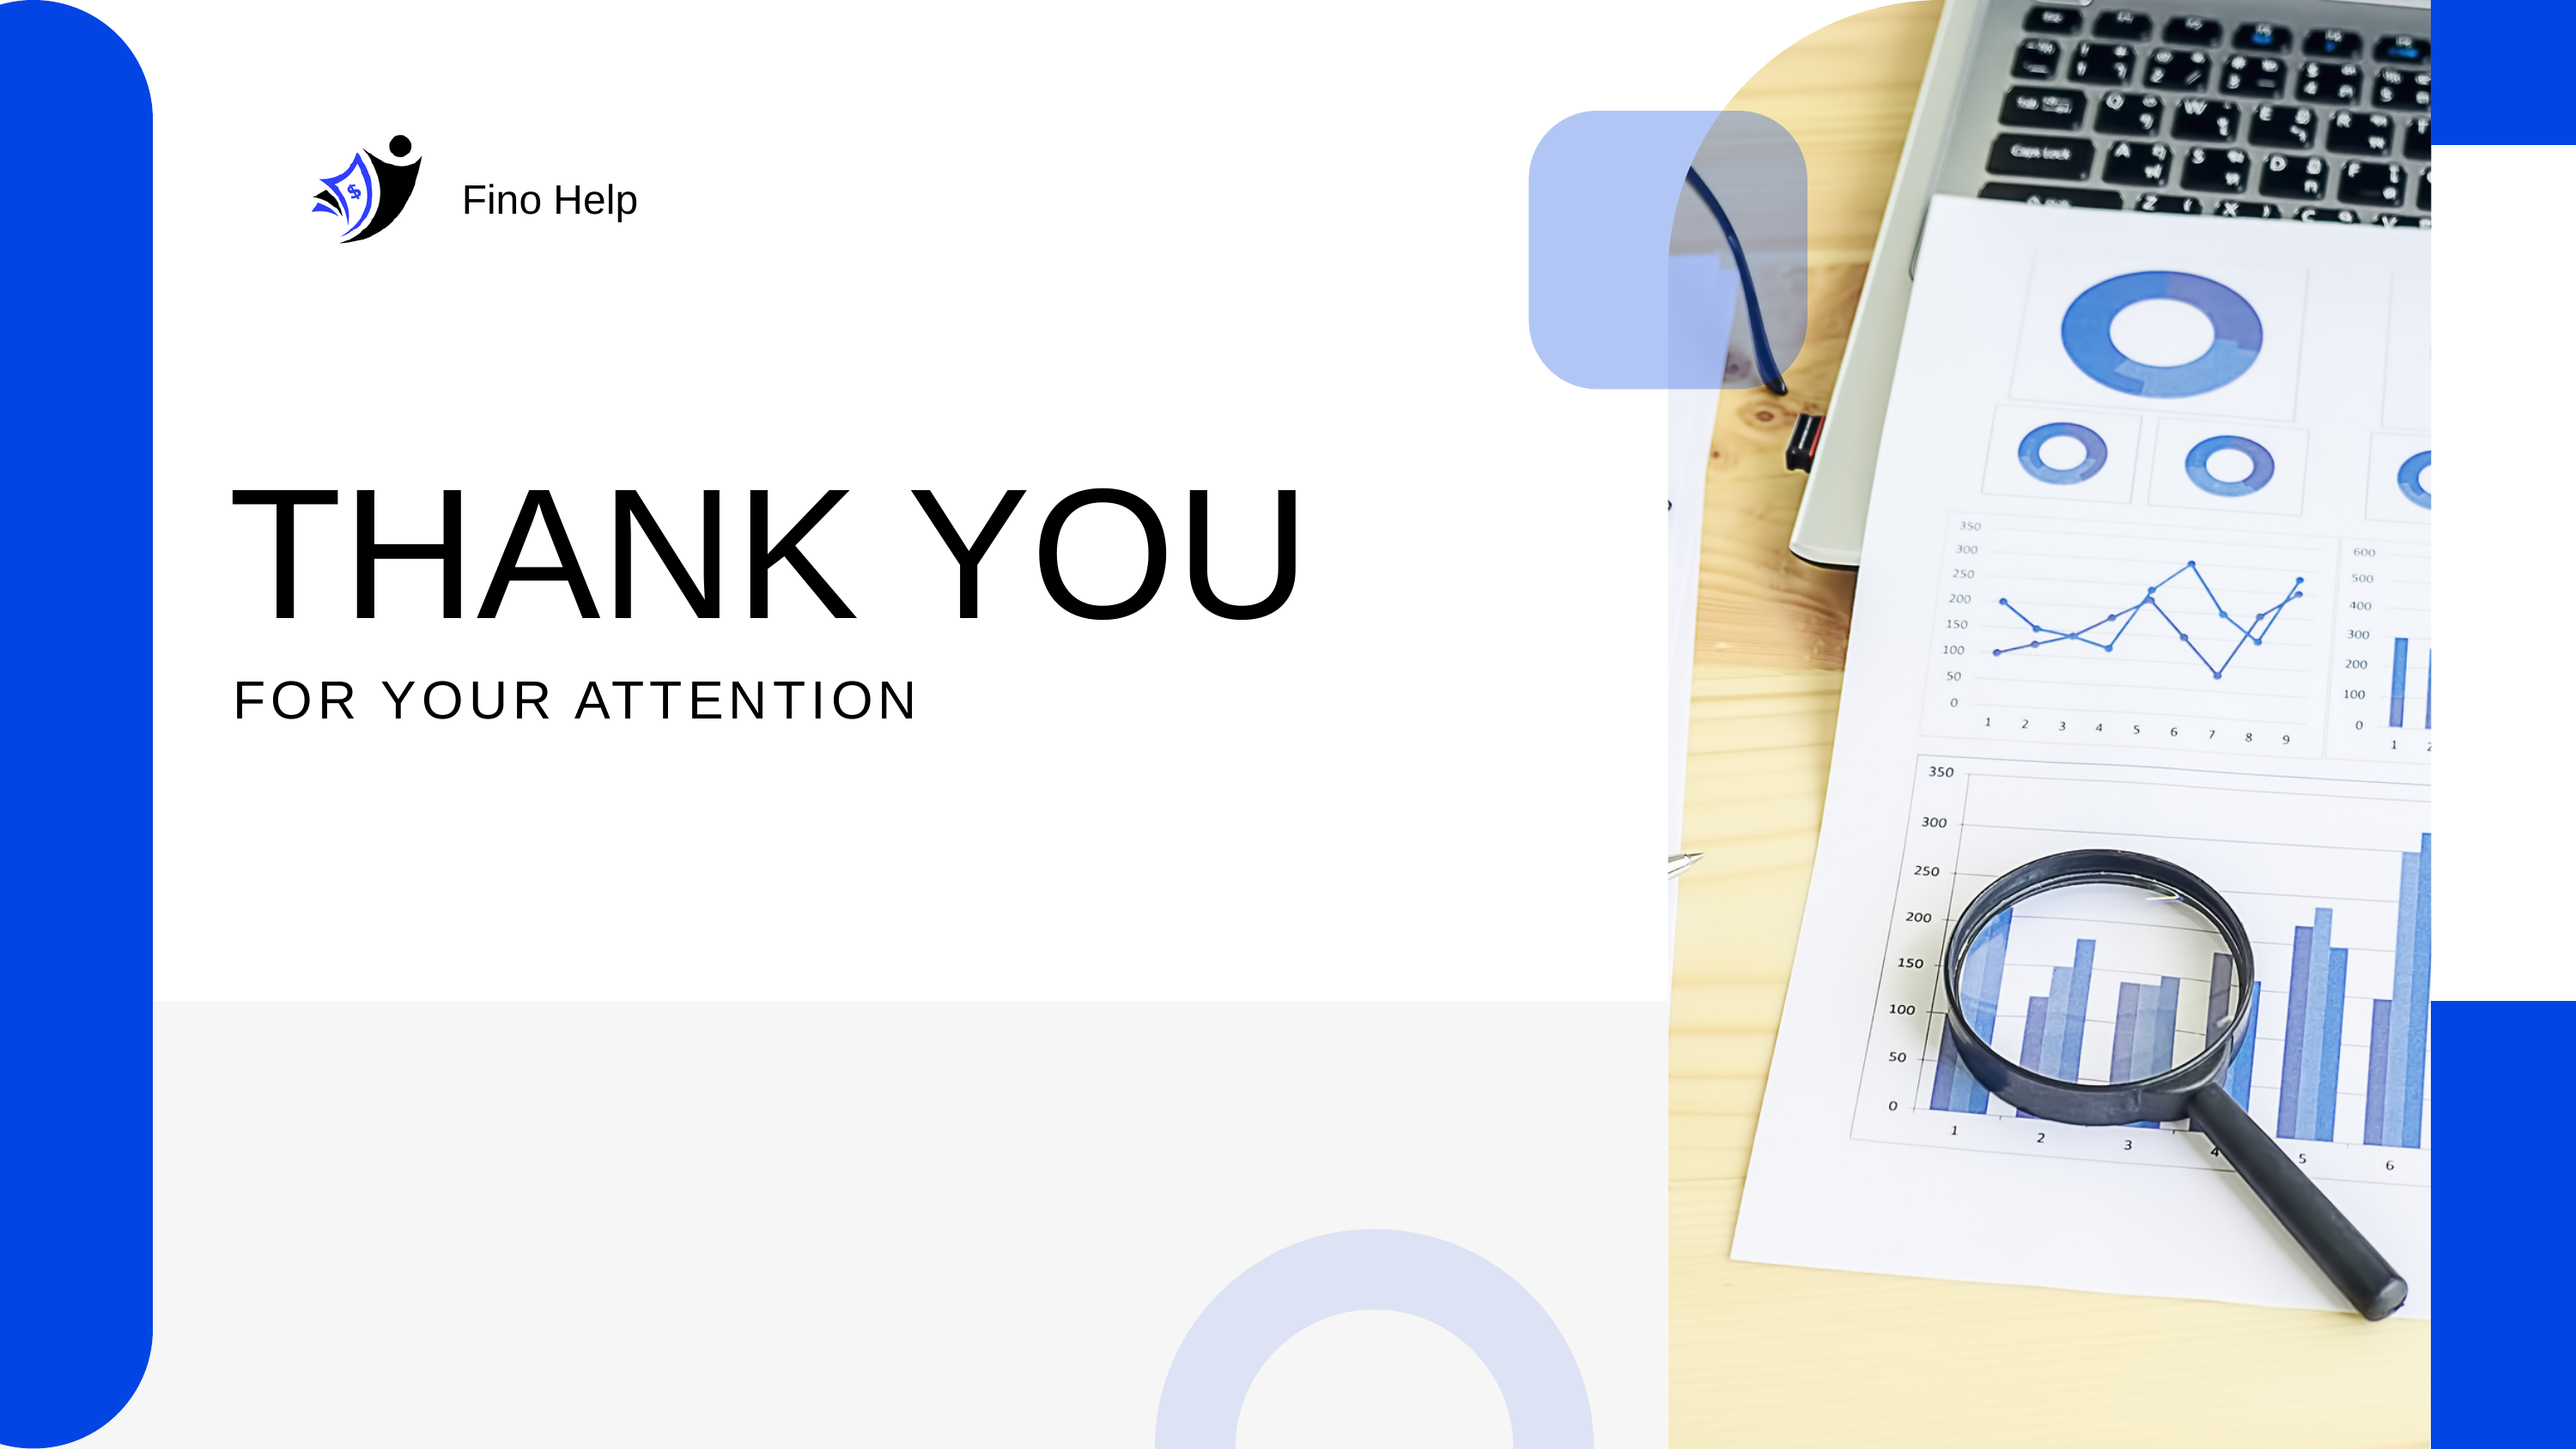

Fino Help
THANK YOU
FOR YOUR ATTENTION